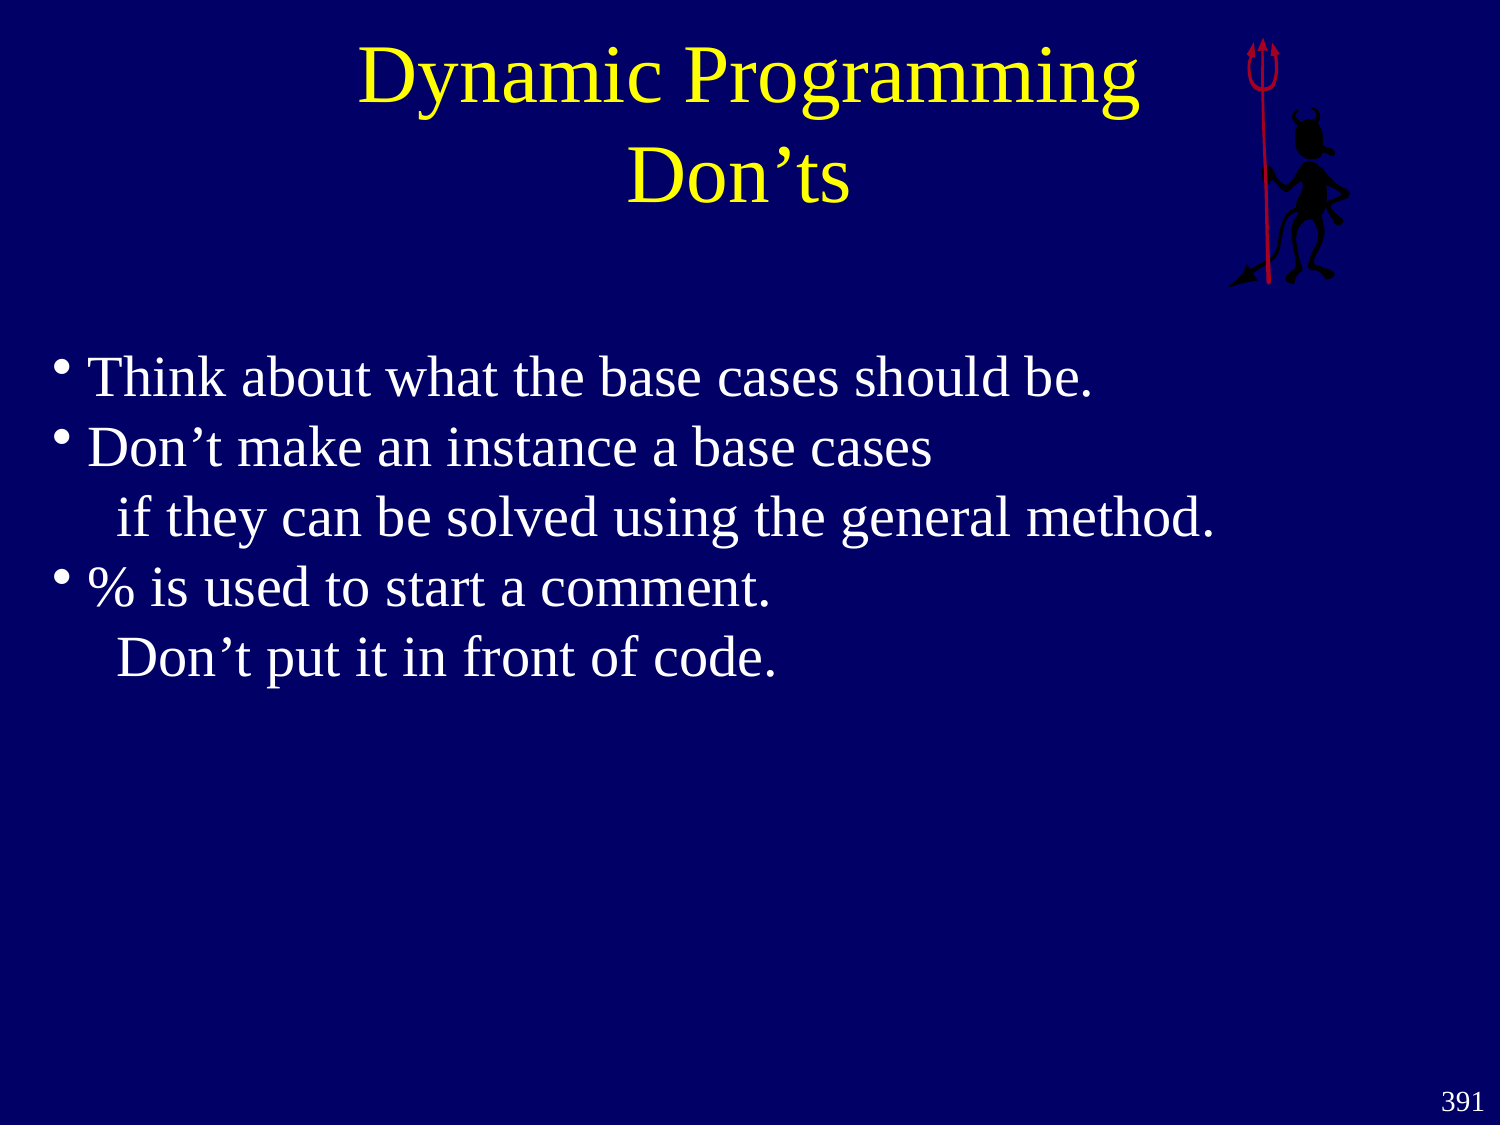

# Dynamic Programming Don’ts

Think about what the base cases should be.
Don’t make an instance a base cases
  if they can be solved using the general method.
% is used to start a comment.
  Don’t put it in front of code.